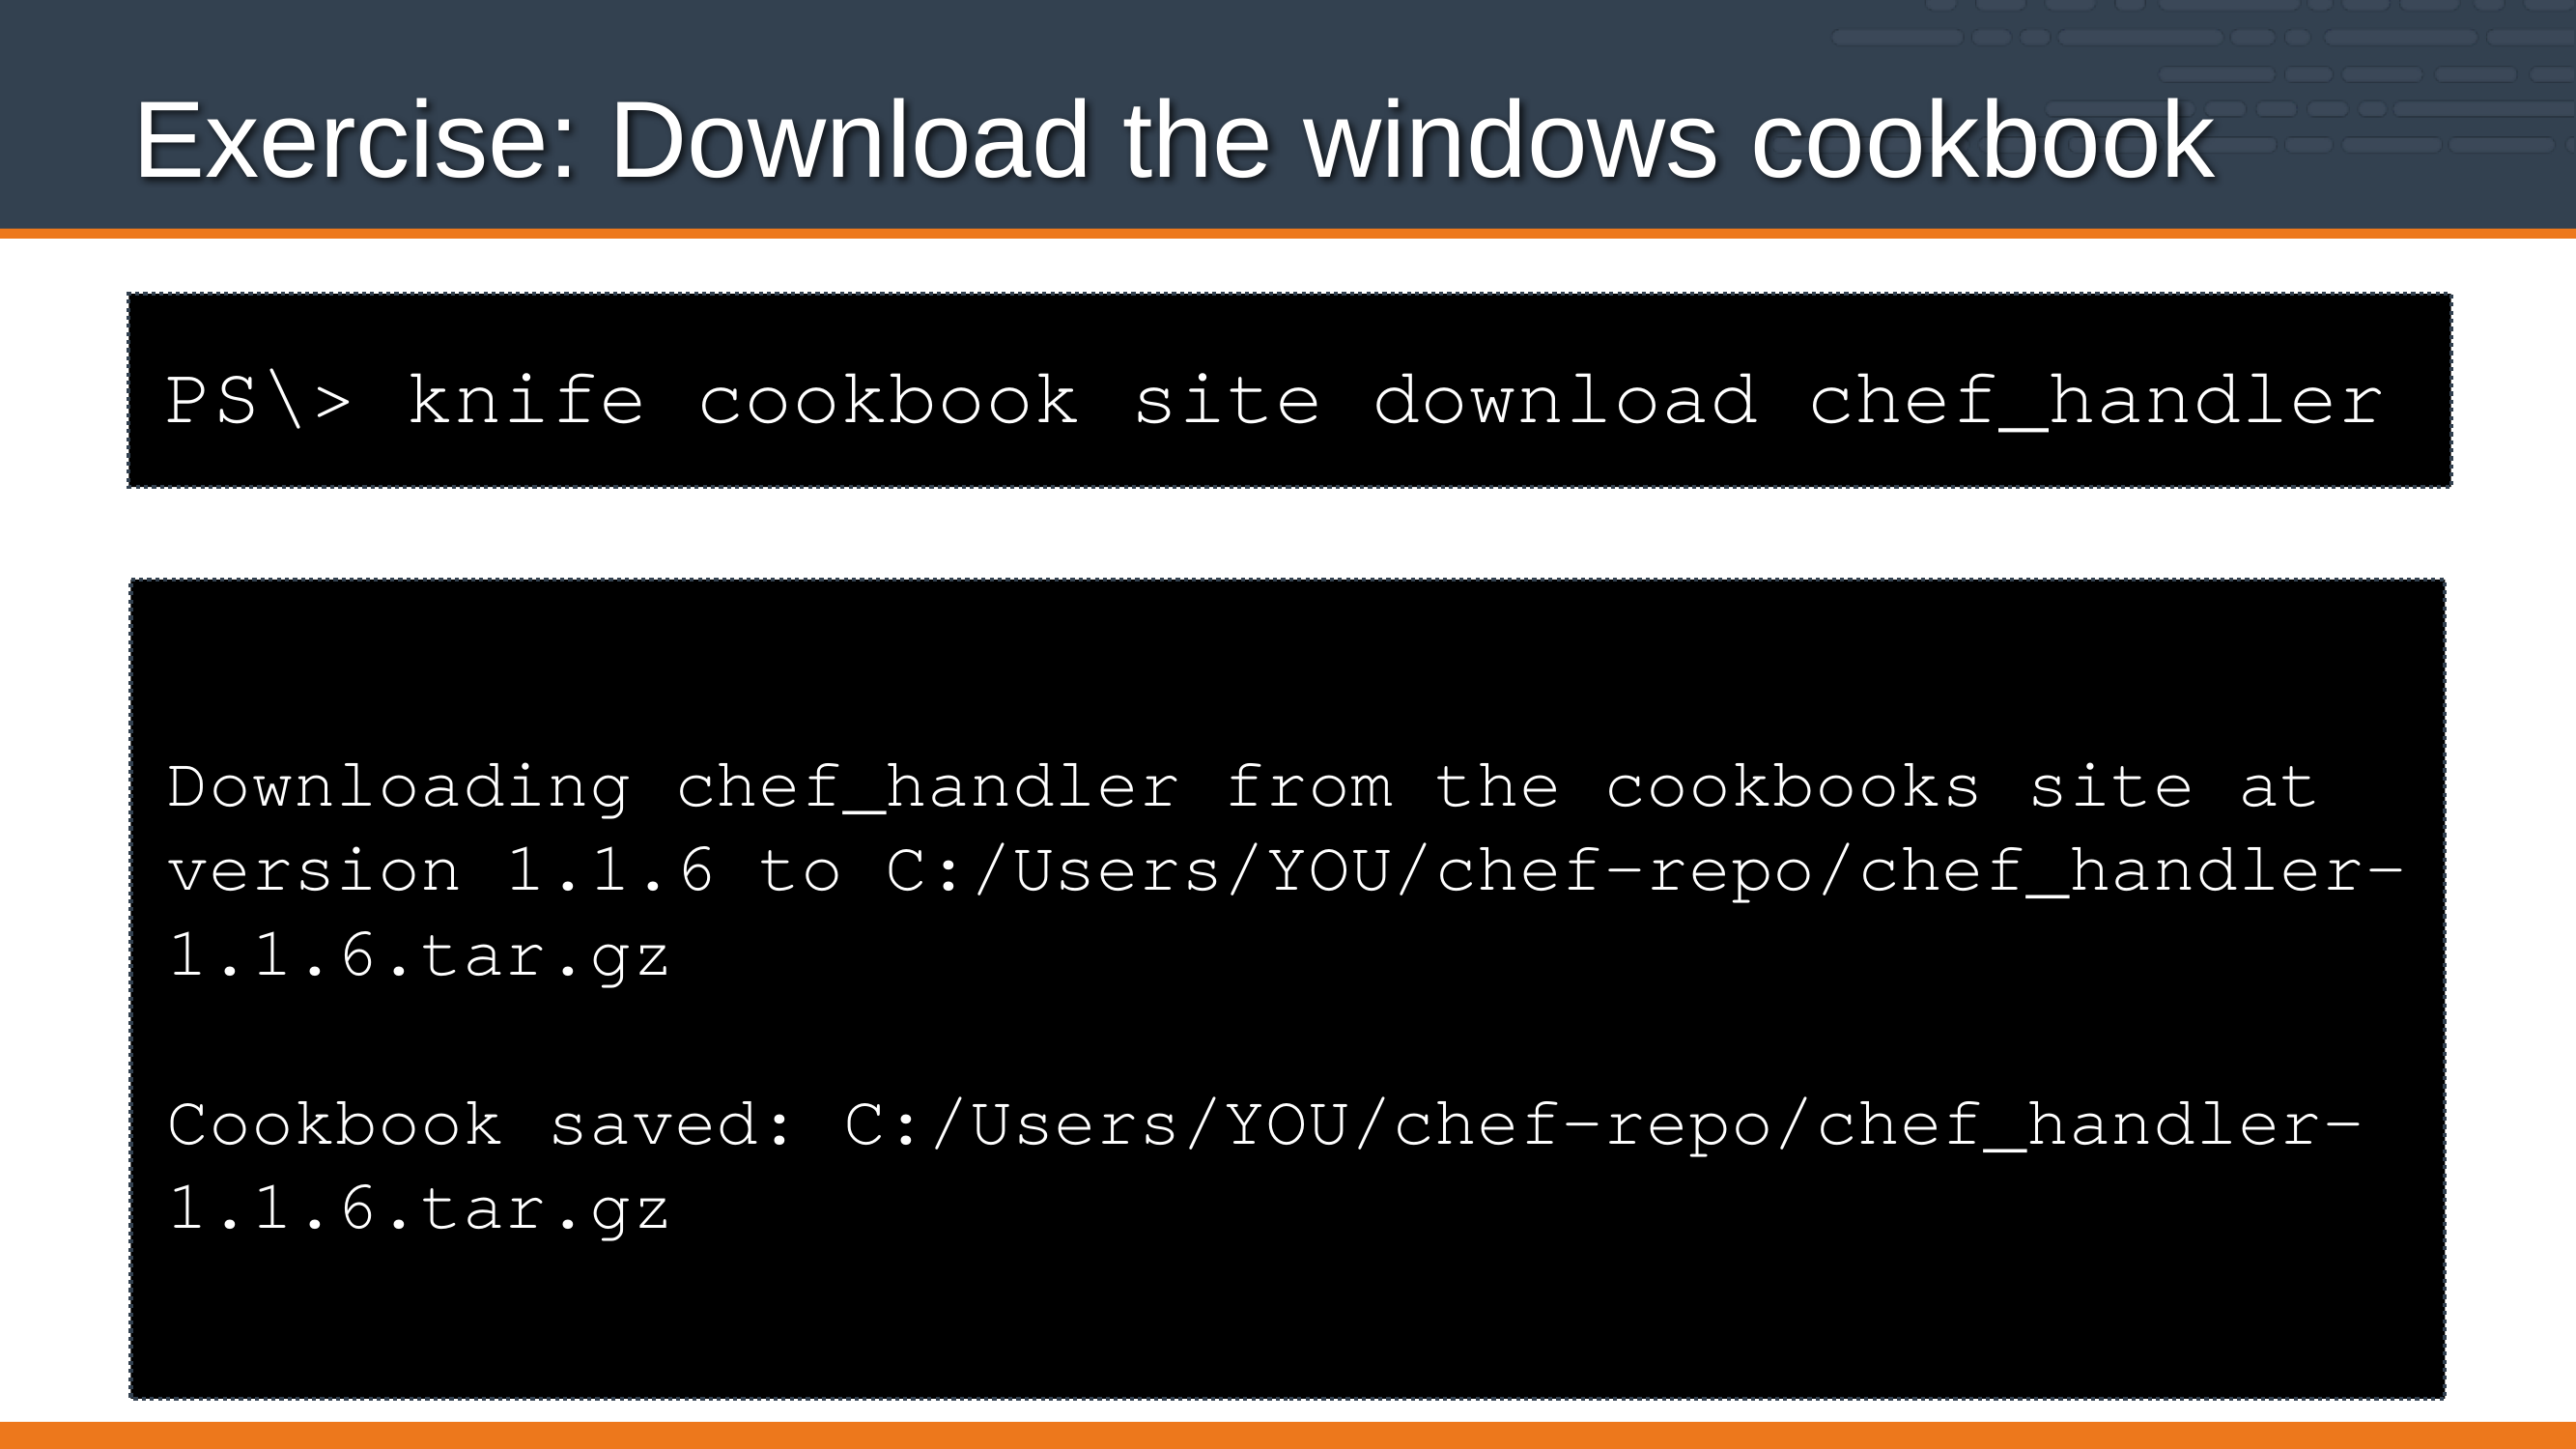

# Exercise: Download the windows cookbook
PS\> knife cookbook site download chef_handler
Downloading chef_handler from the cookbooks site at version 1.1.6 to C:/Users/YOU/chef-repo/chef_handler-1.1.6.tar.gz

Cookbook saved: C:/Users/YOU/chef-repo/chef_handler-1.1.6.tar.gz